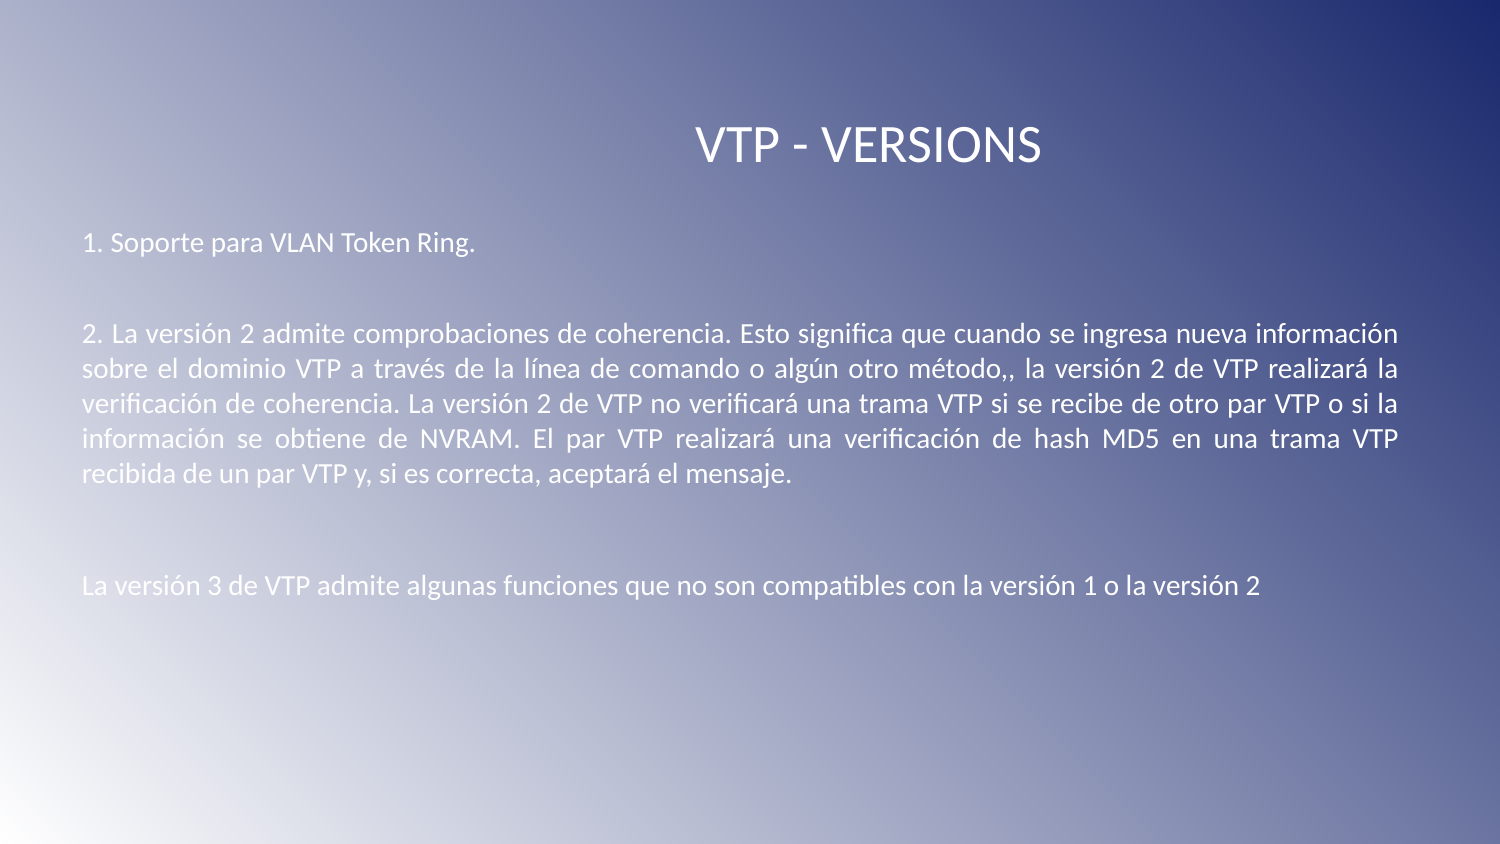

# VTP - VERSIONS
1. Soporte para VLAN Token Ring.

2. La versión 2 admite comprobaciones de coherencia. Esto significa que cuando se ingresa nueva información sobre el dominio VTP a través de la línea de comando o algún otro método,, la versión 2 de VTP realizará la verificación de coherencia. La versión 2 de VTP no verificará una trama VTP si se recibe de otro par VTP o si la información se obtiene de NVRAM. El par VTP realizará una verificación de hash MD5 en una trama VTP recibida de un par VTP y, si es correcta, aceptará el mensaje.

La versión 3 de VTP admite algunas funciones que no son compatibles con la versión 1 o la versión 2